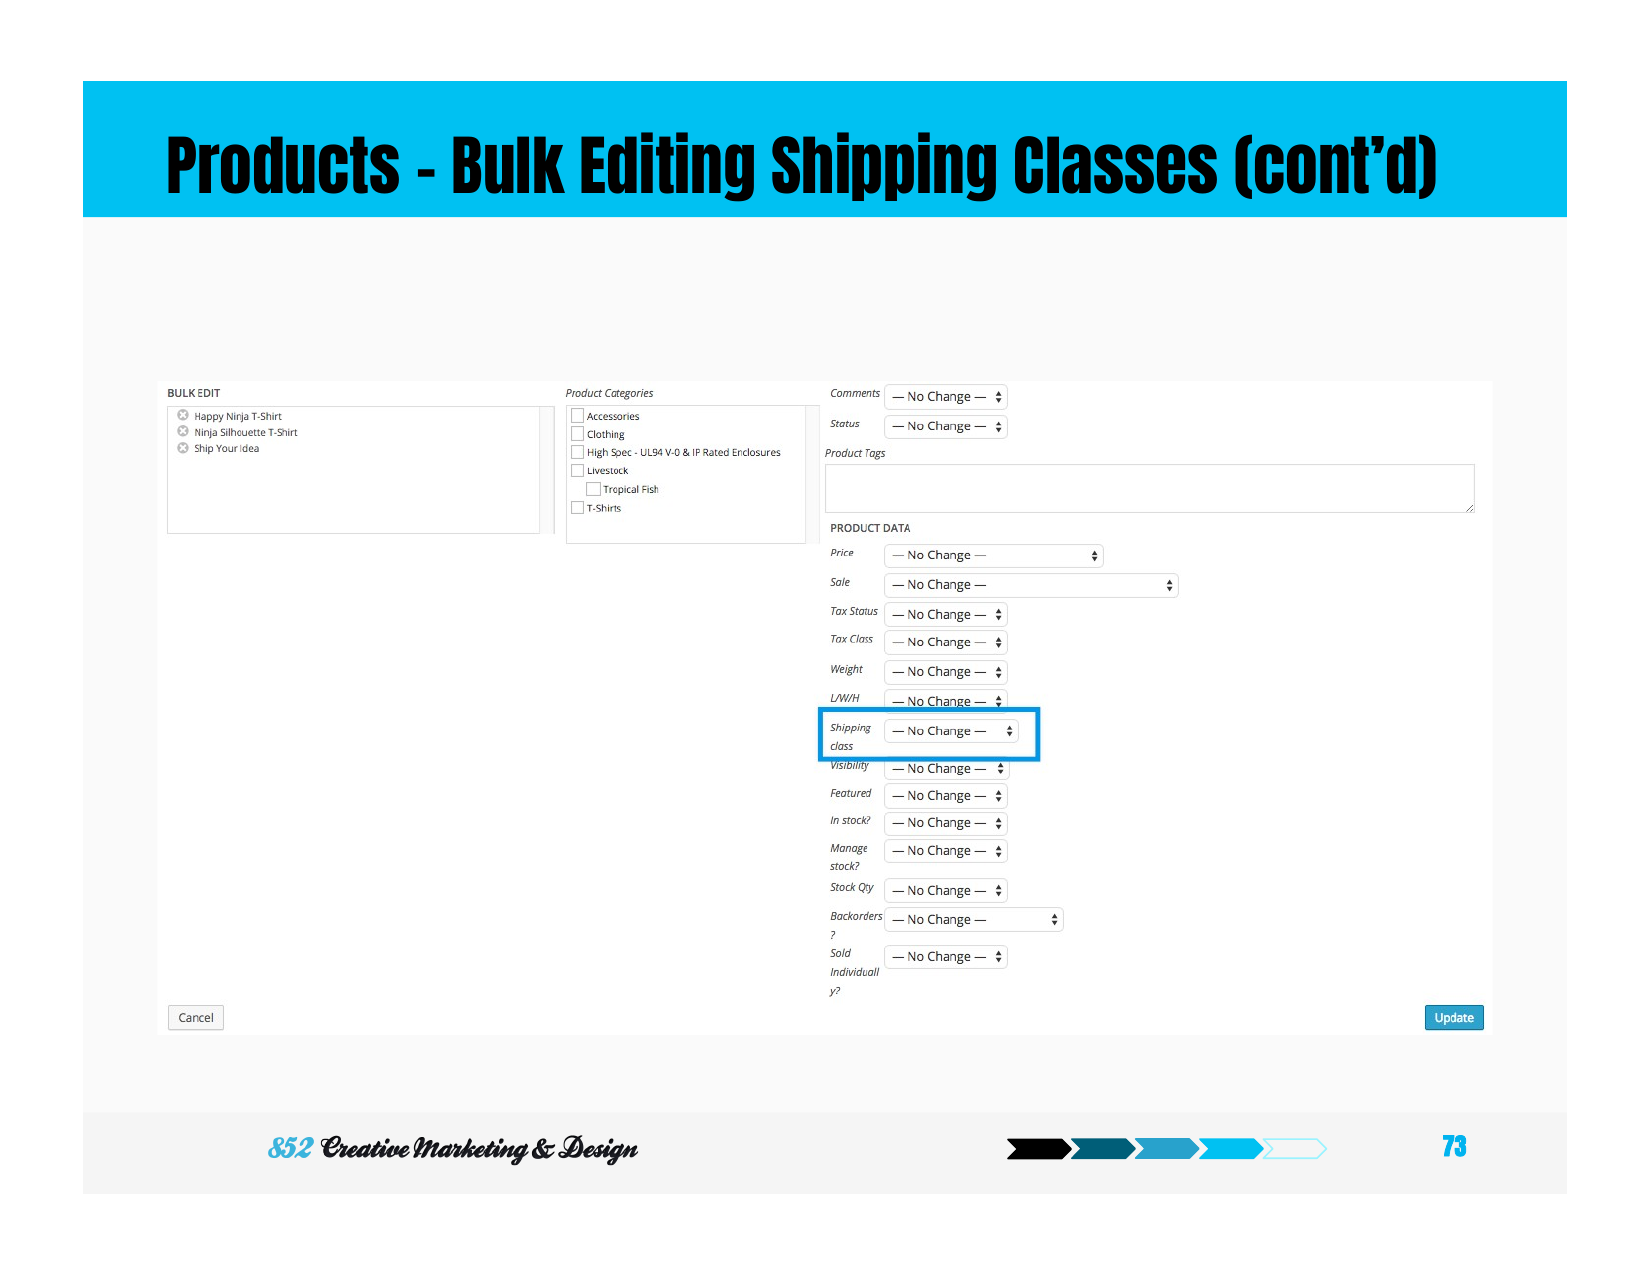

# Products – Bulk Editing Shipping Classes (cont’d)

73